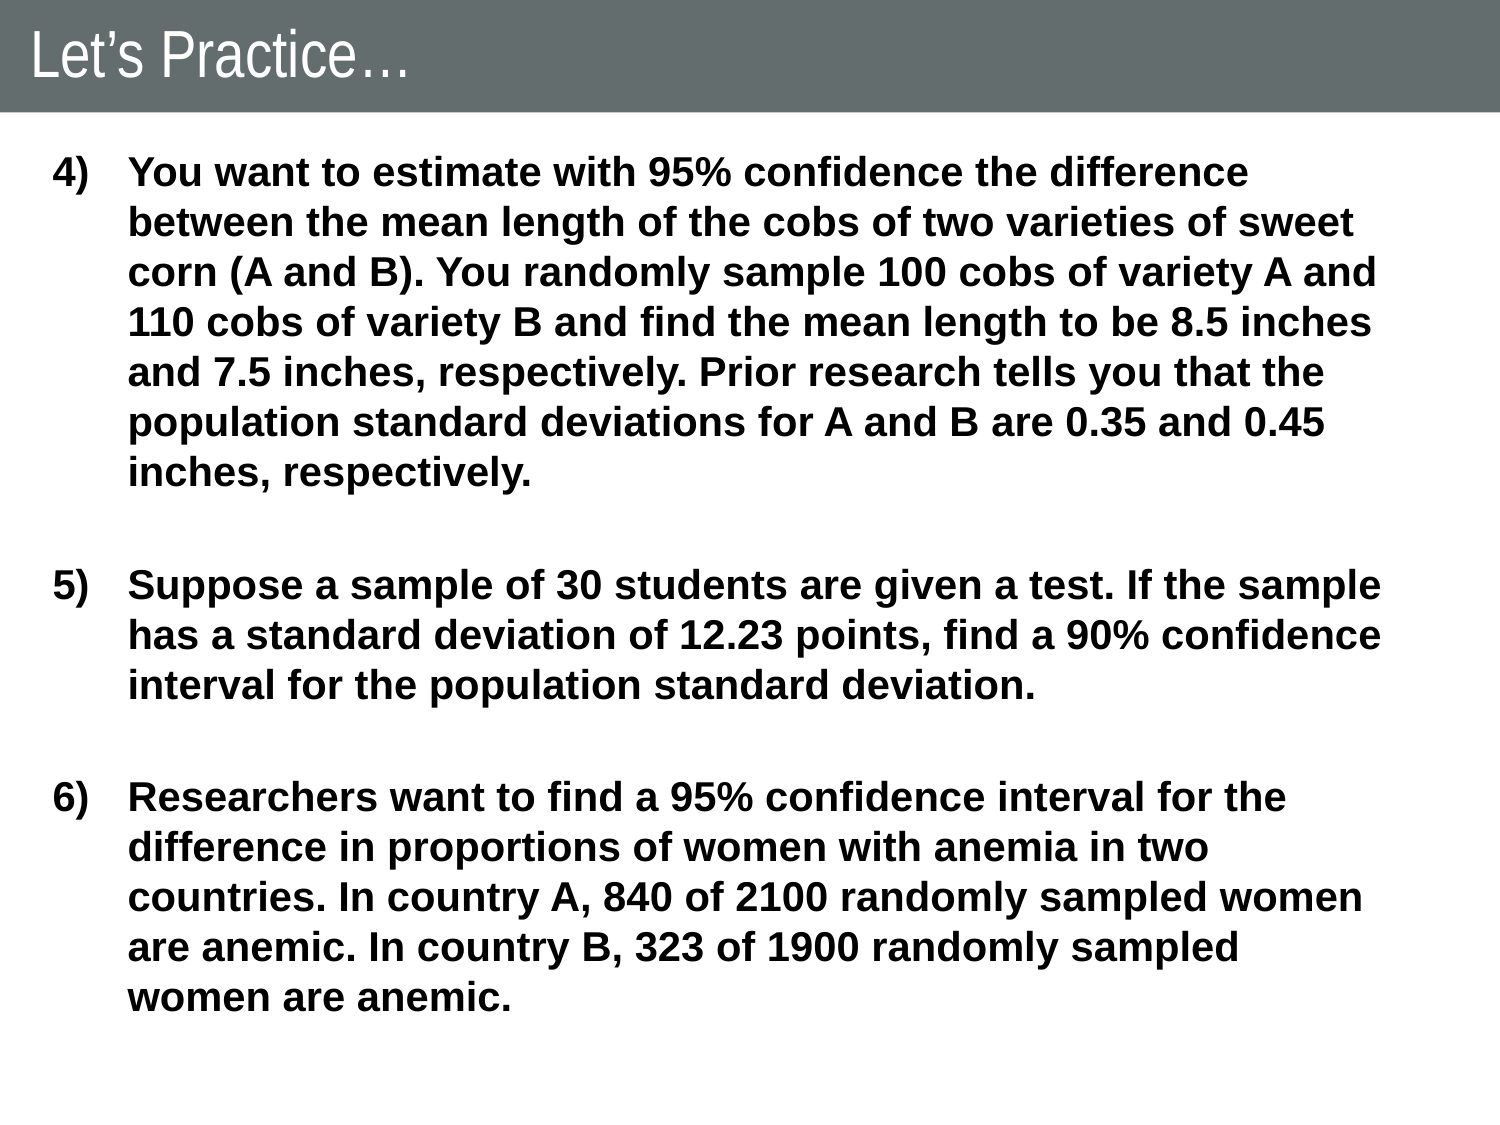

# Let’s Practice…
You want to estimate with 95% confidence the difference between the mean length of the cobs of two varieties of sweet corn (A and B). You randomly sample 100 cobs of variety A and 110 cobs of variety B and find the mean length to be 8.5 inches and 7.5 inches, respectively. Prior research tells you that the population standard deviations for A and B are 0.35 and 0.45 inches, respectively.
Suppose a sample of 30 students are given a test. If the sample has a standard deviation of 12.23 points, find a 90% confidence interval for the population standard deviation.
Researchers want to find a 95% confidence interval for the difference in proportions of women with anemia in two countries. In country A, 840 of 2100 randomly sampled women are anemic. In country B, 323 of 1900 randomly sampled women are anemic.